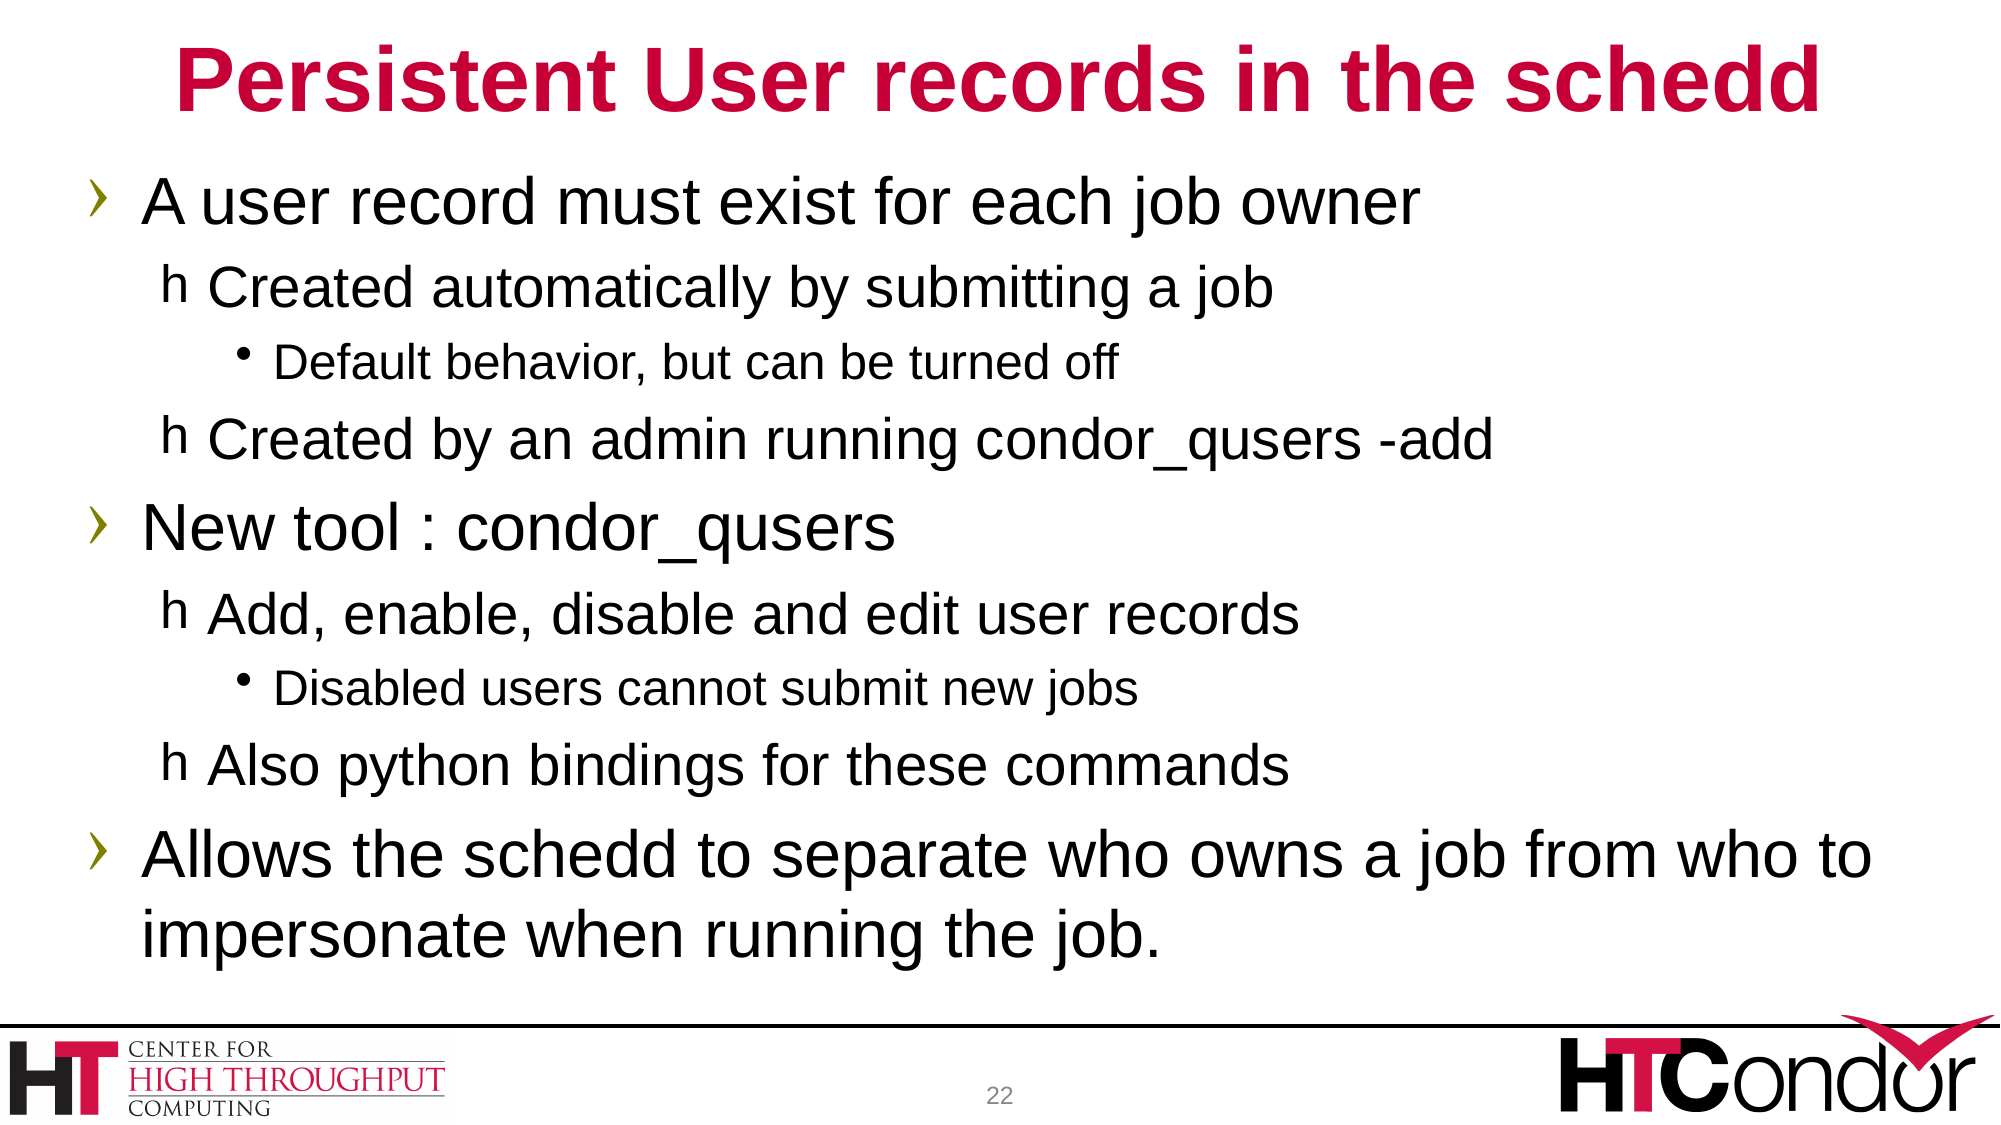

# Persistent User records in the schedd
A user record must exist for each job owner
Created automatically by submitting a job
Default behavior, but can be turned off
Created by an admin running condor_qusers -add
New tool : condor_qusers
Add, enable, disable and edit user records
Disabled users cannot submit new jobs
Also python bindings for these commands
Allows the schedd to separate who owns a job from who to impersonate when running the job.

22